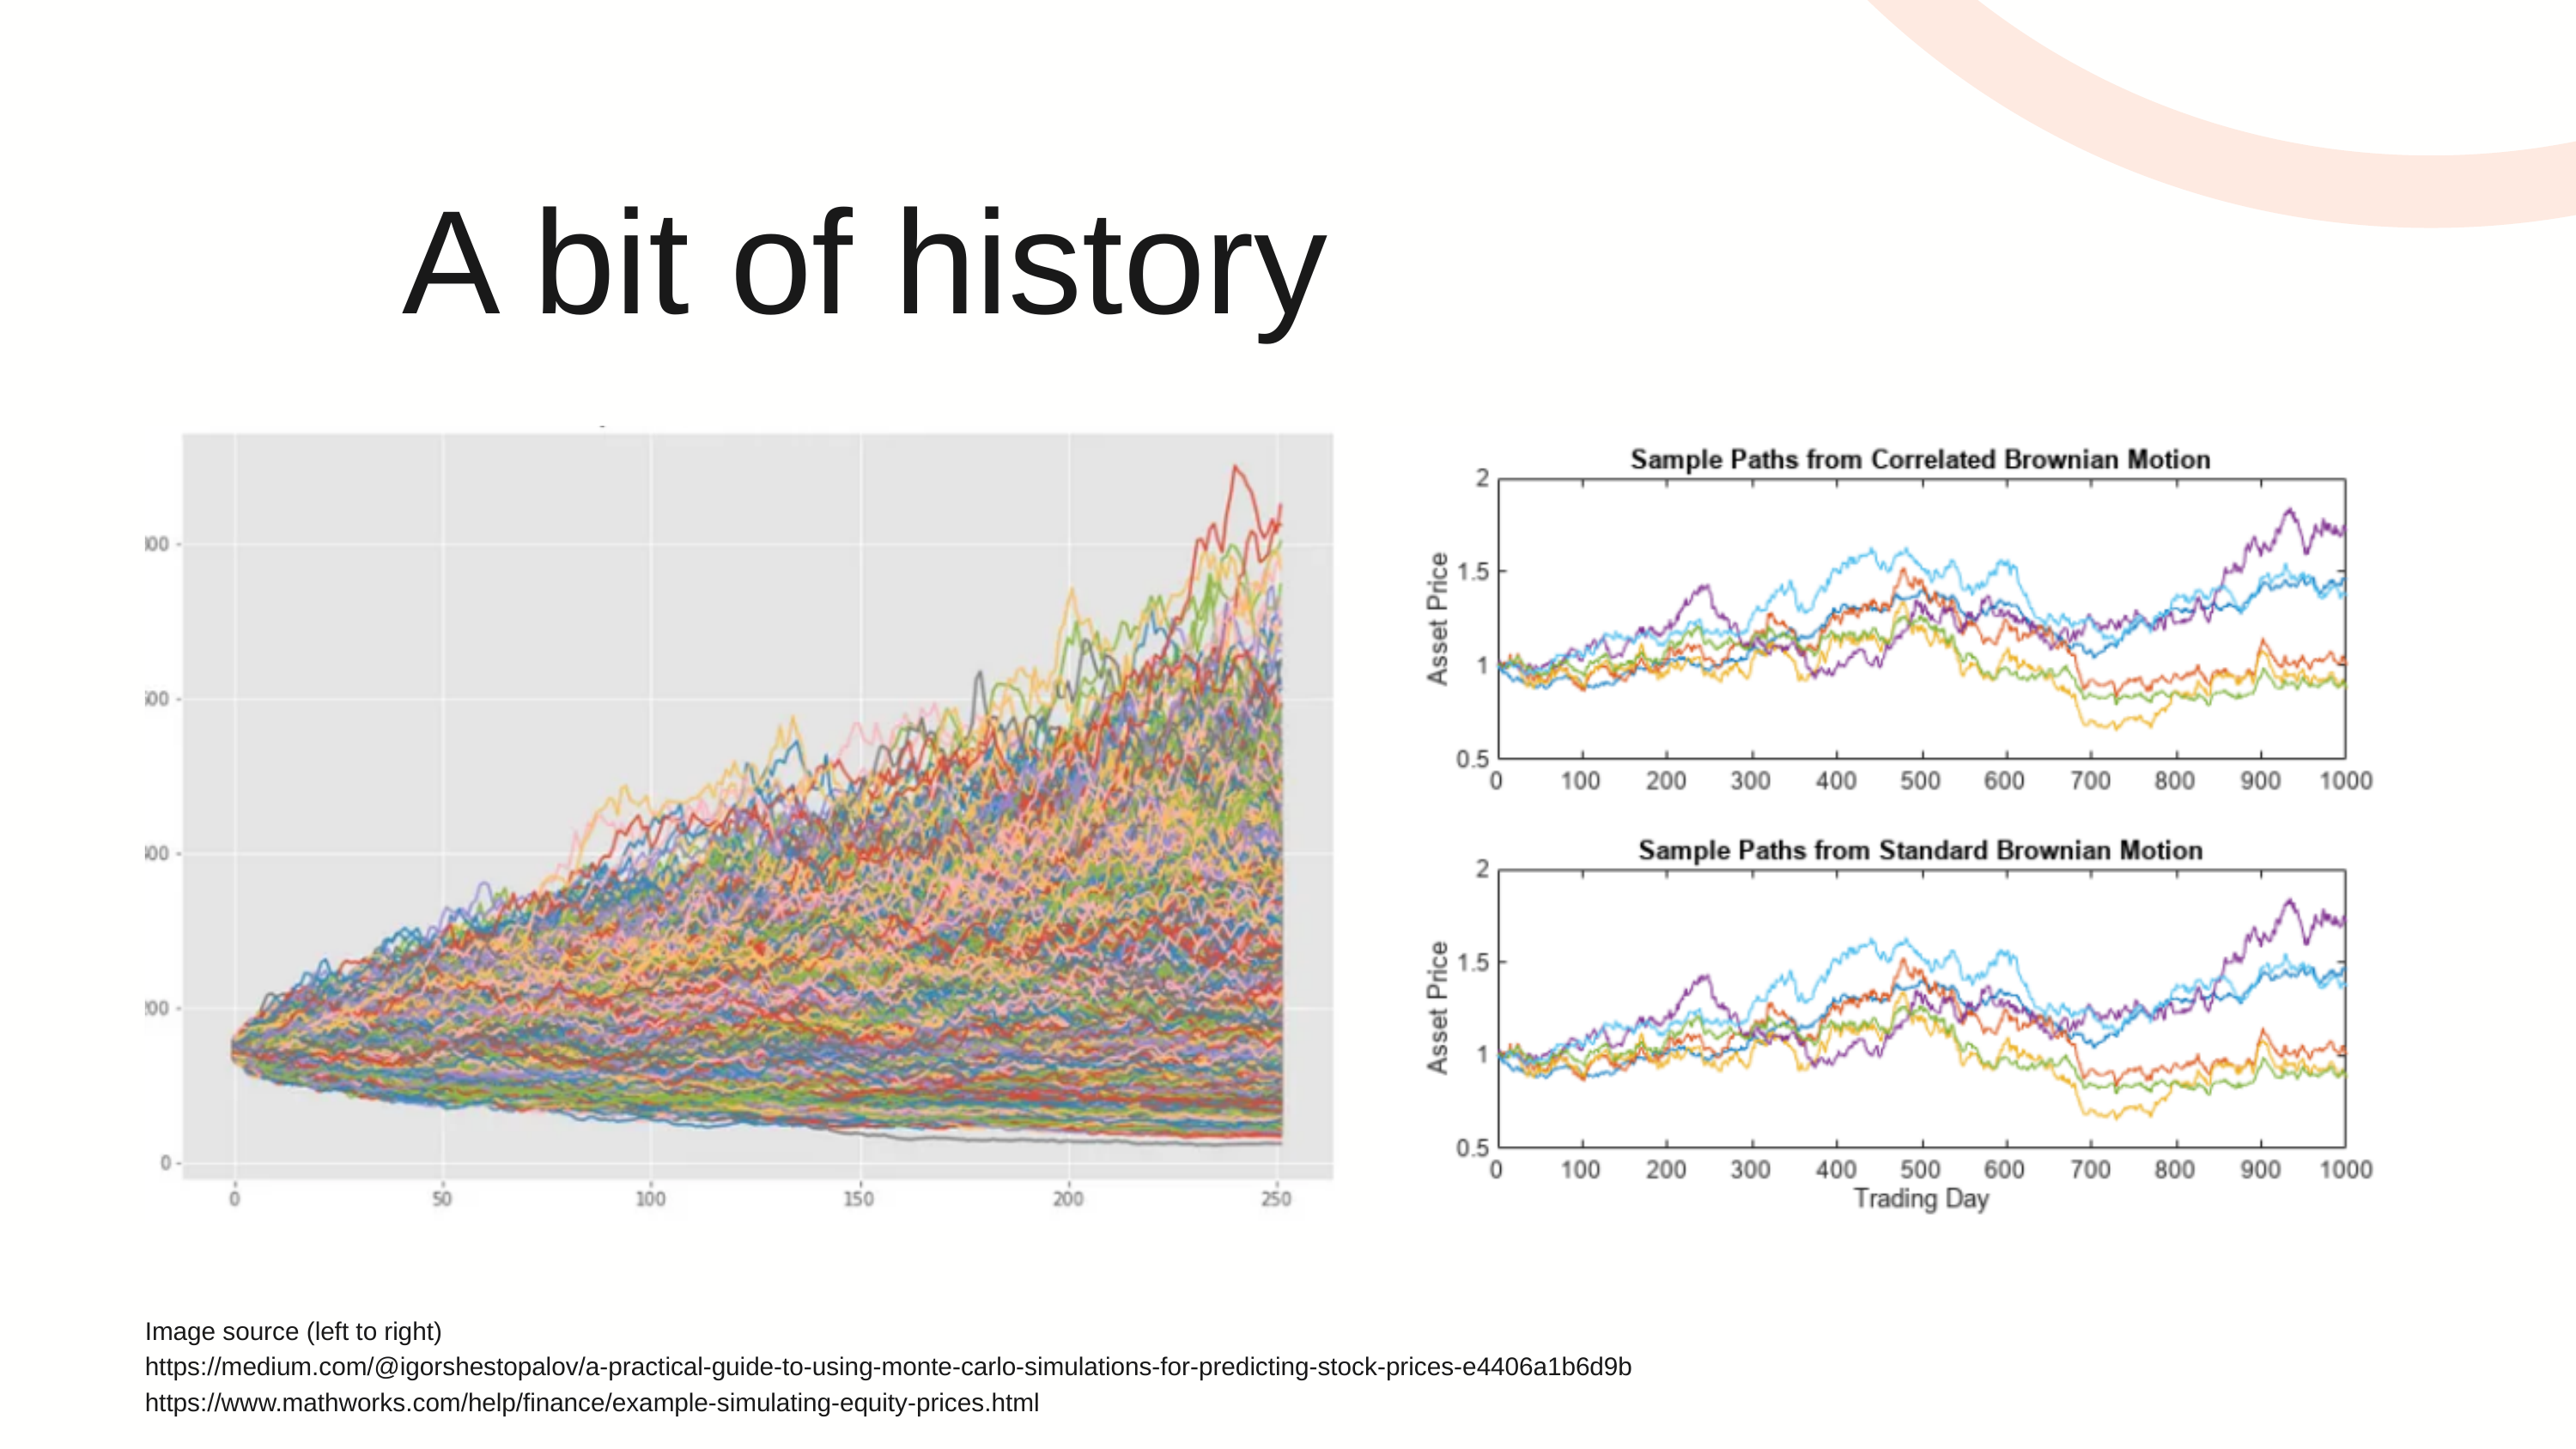

A bit of history

Image source (left to right)
https://medium.com/@igorshestopalov/a-practical-guide-to-using-monte-carlo-simulations-for-predicting-stock-prices-e4406a1b6d9b
https://www.mathworks.com/help/finance/example-simulating-equity-prices.html